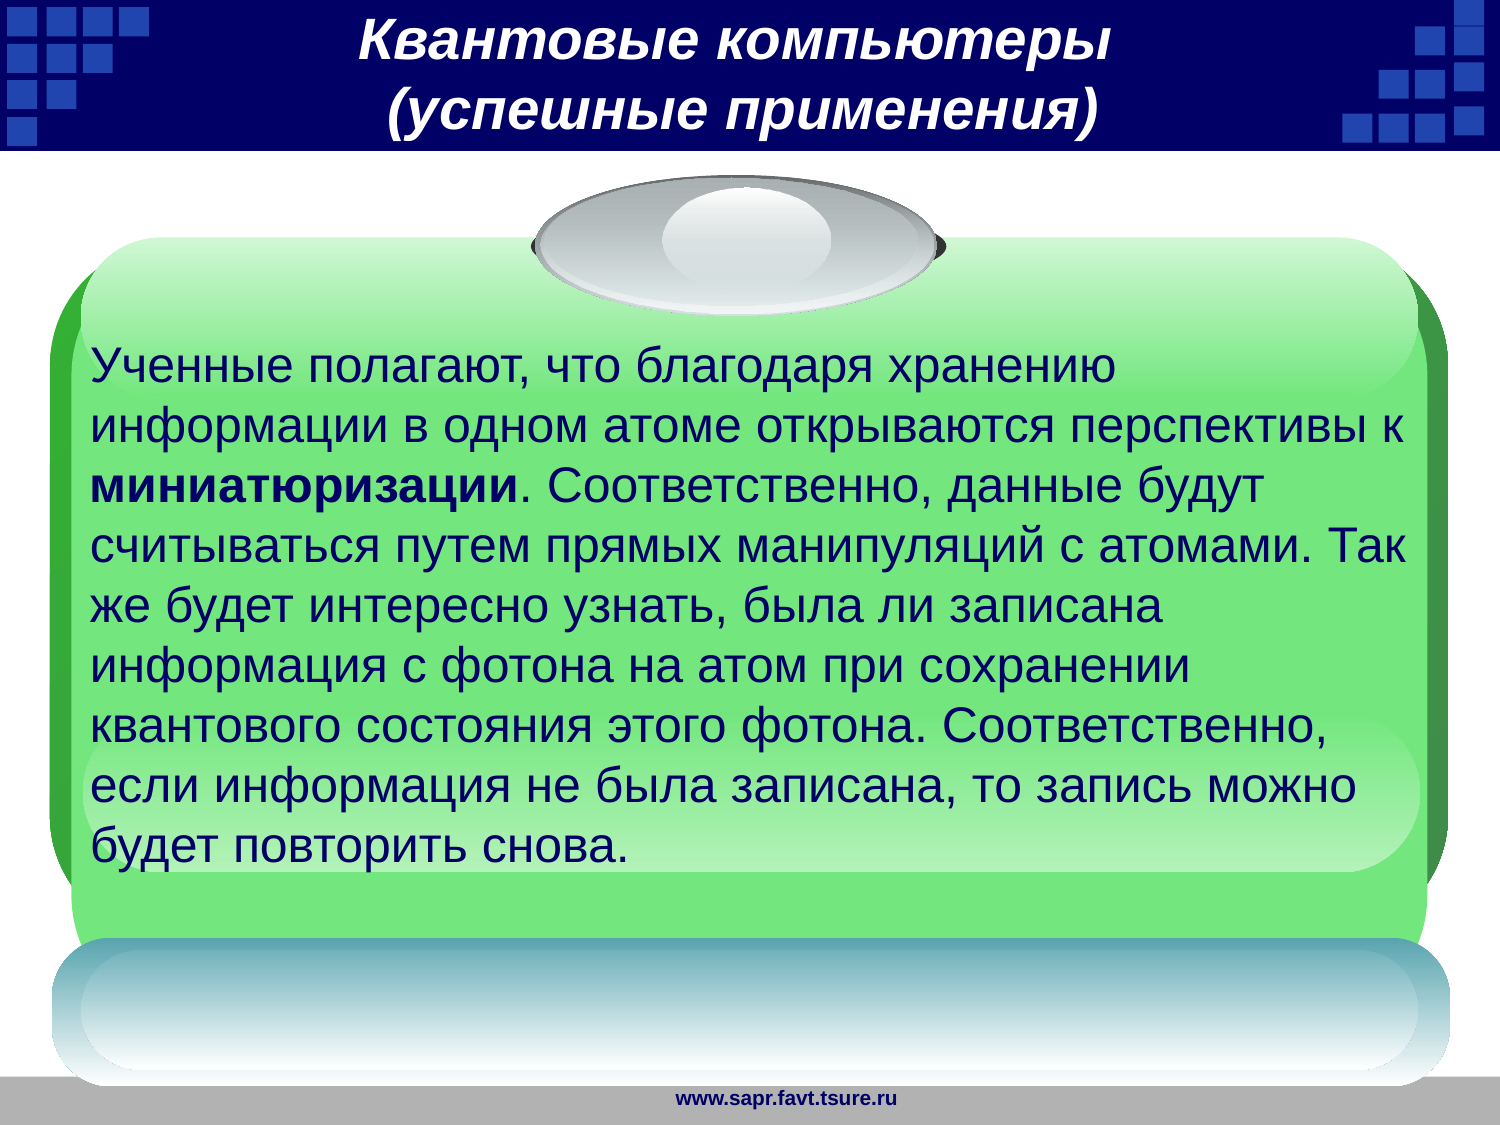

Квантовые компьютеры
(успешные применения)

Ученные полагают, что благодаря хранению информации в одном атоме открываются перспективы к миниатюризации. Соответственно, данные будут считываться путем прямых манипуляций с атомами. Так же будет интересно узнать, была ли записана информация с фотона на атом при сохранении квантового состояния этого фотона. Соответственно, если информация не была записана, то запись можно будет повторить снова.
www.sapr.favt.tsure.ru